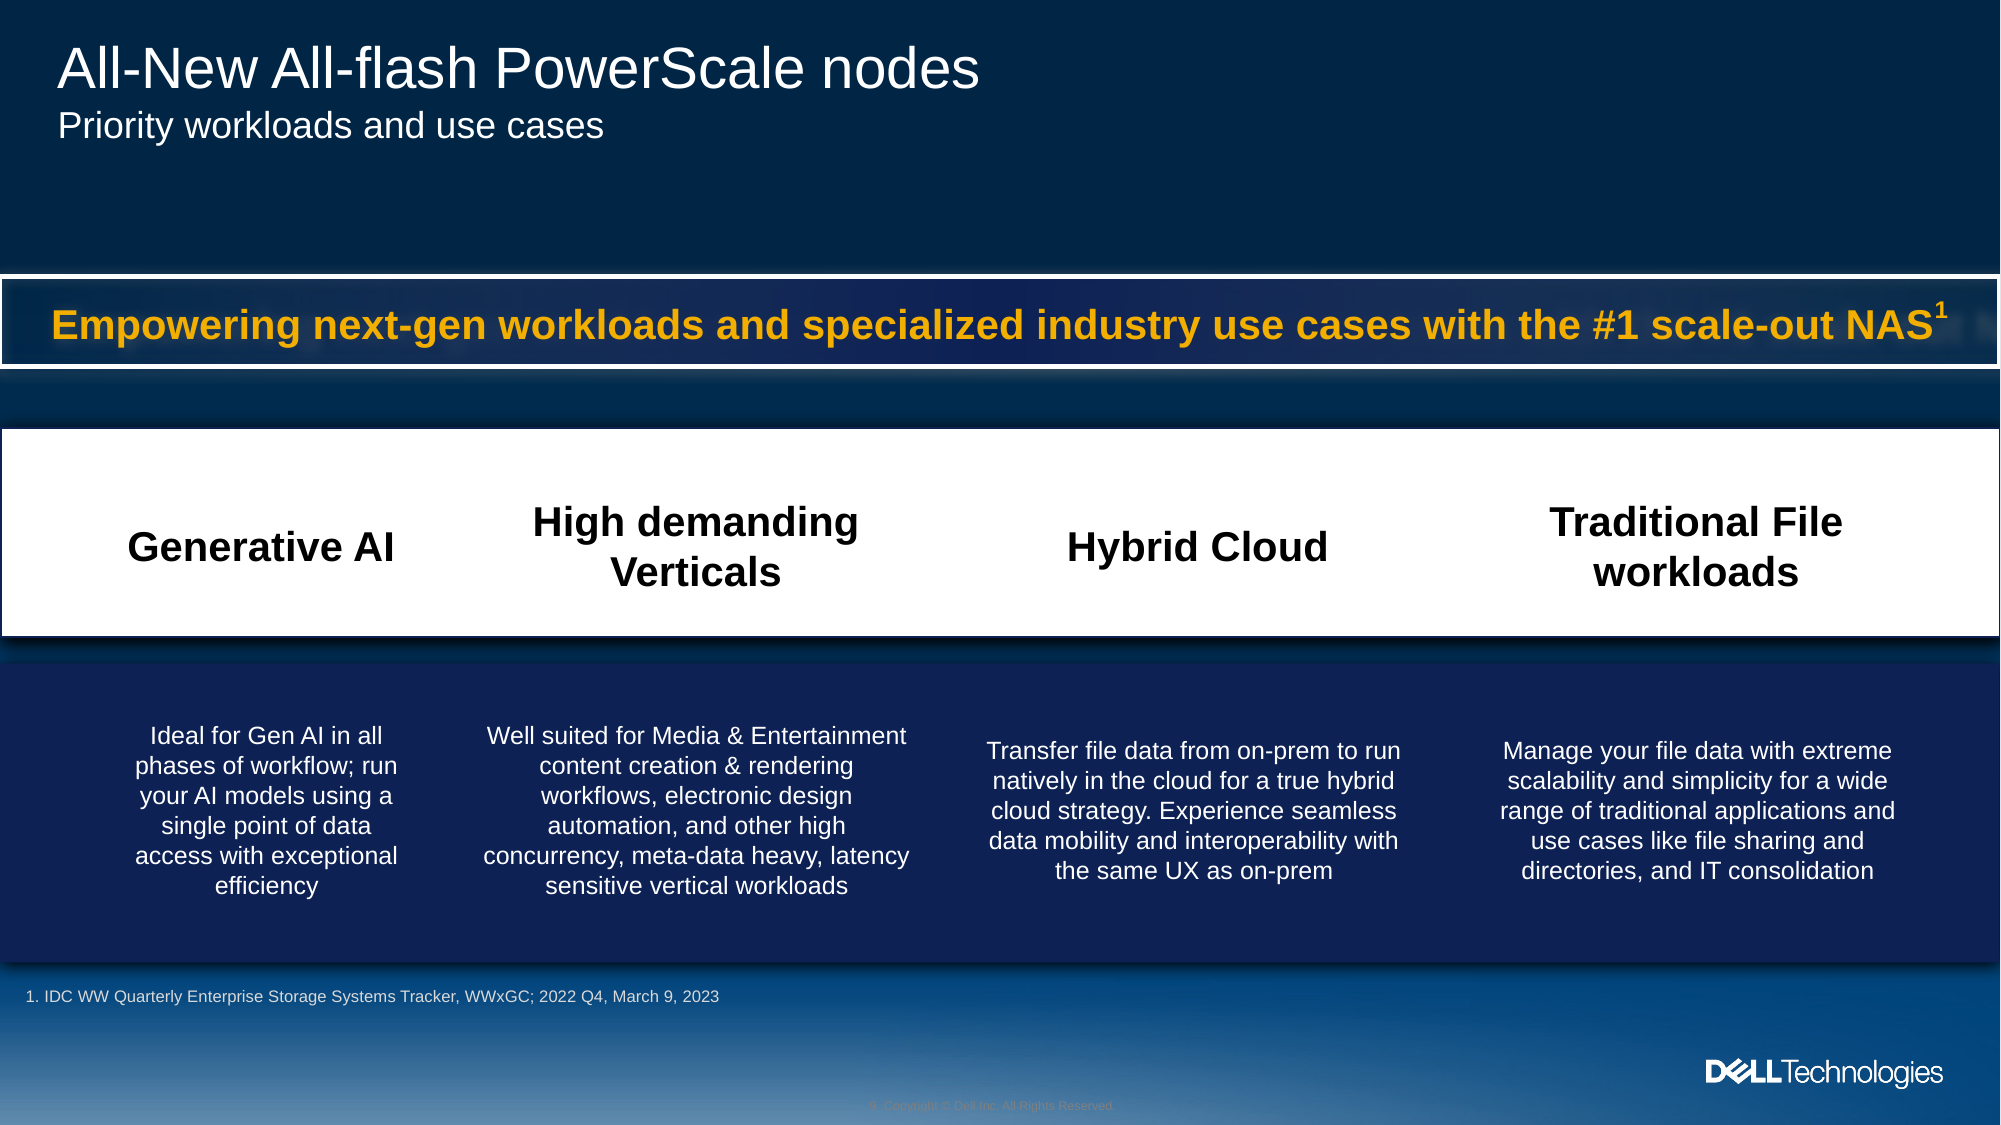

All-New All-flash PowerScale nodes
Priority workloads and use cases
Empowering next-gen workloads and specialized industry use cases with the #1 scale-out NAS1

High demanding Verticals
Traditional File workloads
Generative AI
Hybrid Cloud

Ideal for Gen AI in all phases of workflow; run your AI models using a single point of data access with exceptional efficiency
Well suited for Media & Entertainment content creation & rendering workflows, electronic design automation, and other high concurrency, meta-data heavy, latency sensitive vertical workloads
Transfer file data from on-prem to run natively in the cloud for a true hybrid cloud strategy. Experience seamless data mobility and interoperability with the same UX as on-prem
Manage your file data with extreme scalability and simplicity for a wide range of traditional applications and use cases like file sharing and directories, and IT consolidation
1. IDC WW Quarterly Enterprise Storage Systems Tracker, WWxGC; 2022 Q4, March 9, 2023